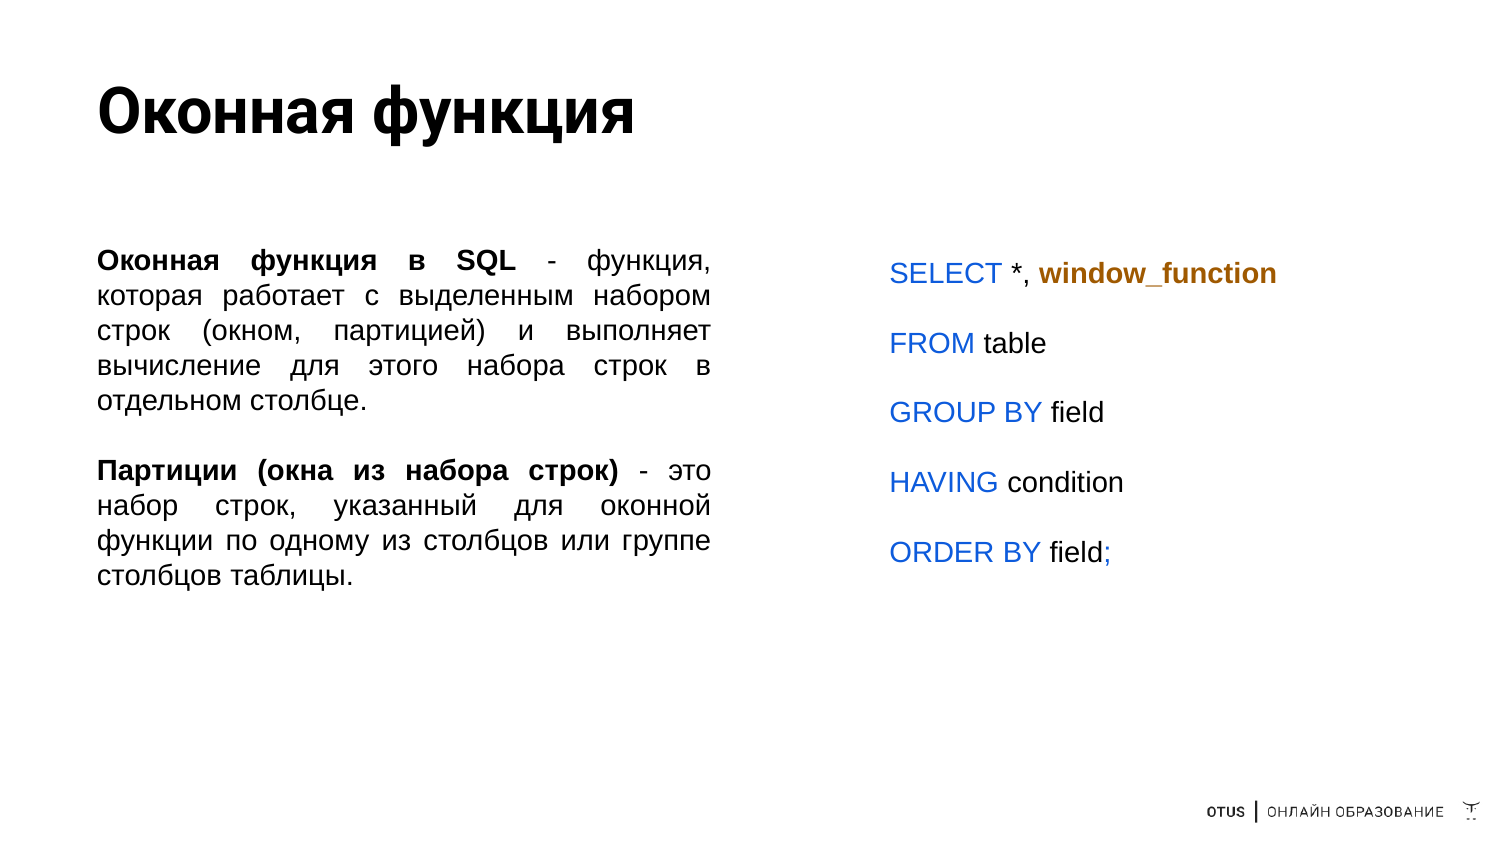

# Оконная функция
SELECT *, window_function
FROM table
GROUP BY field
HAVING condition
ORDER BY field;
Оконная функция в SQL - функция, которая работает с выделенным набором строк (окном, партицией) и выполняет вычисление для этого набора строк в отдельном столбце.

Партиции (окна из набора строк) - это набор строк, указанный для оконной функции по одному из столбцов или группе столбцов таблицы.